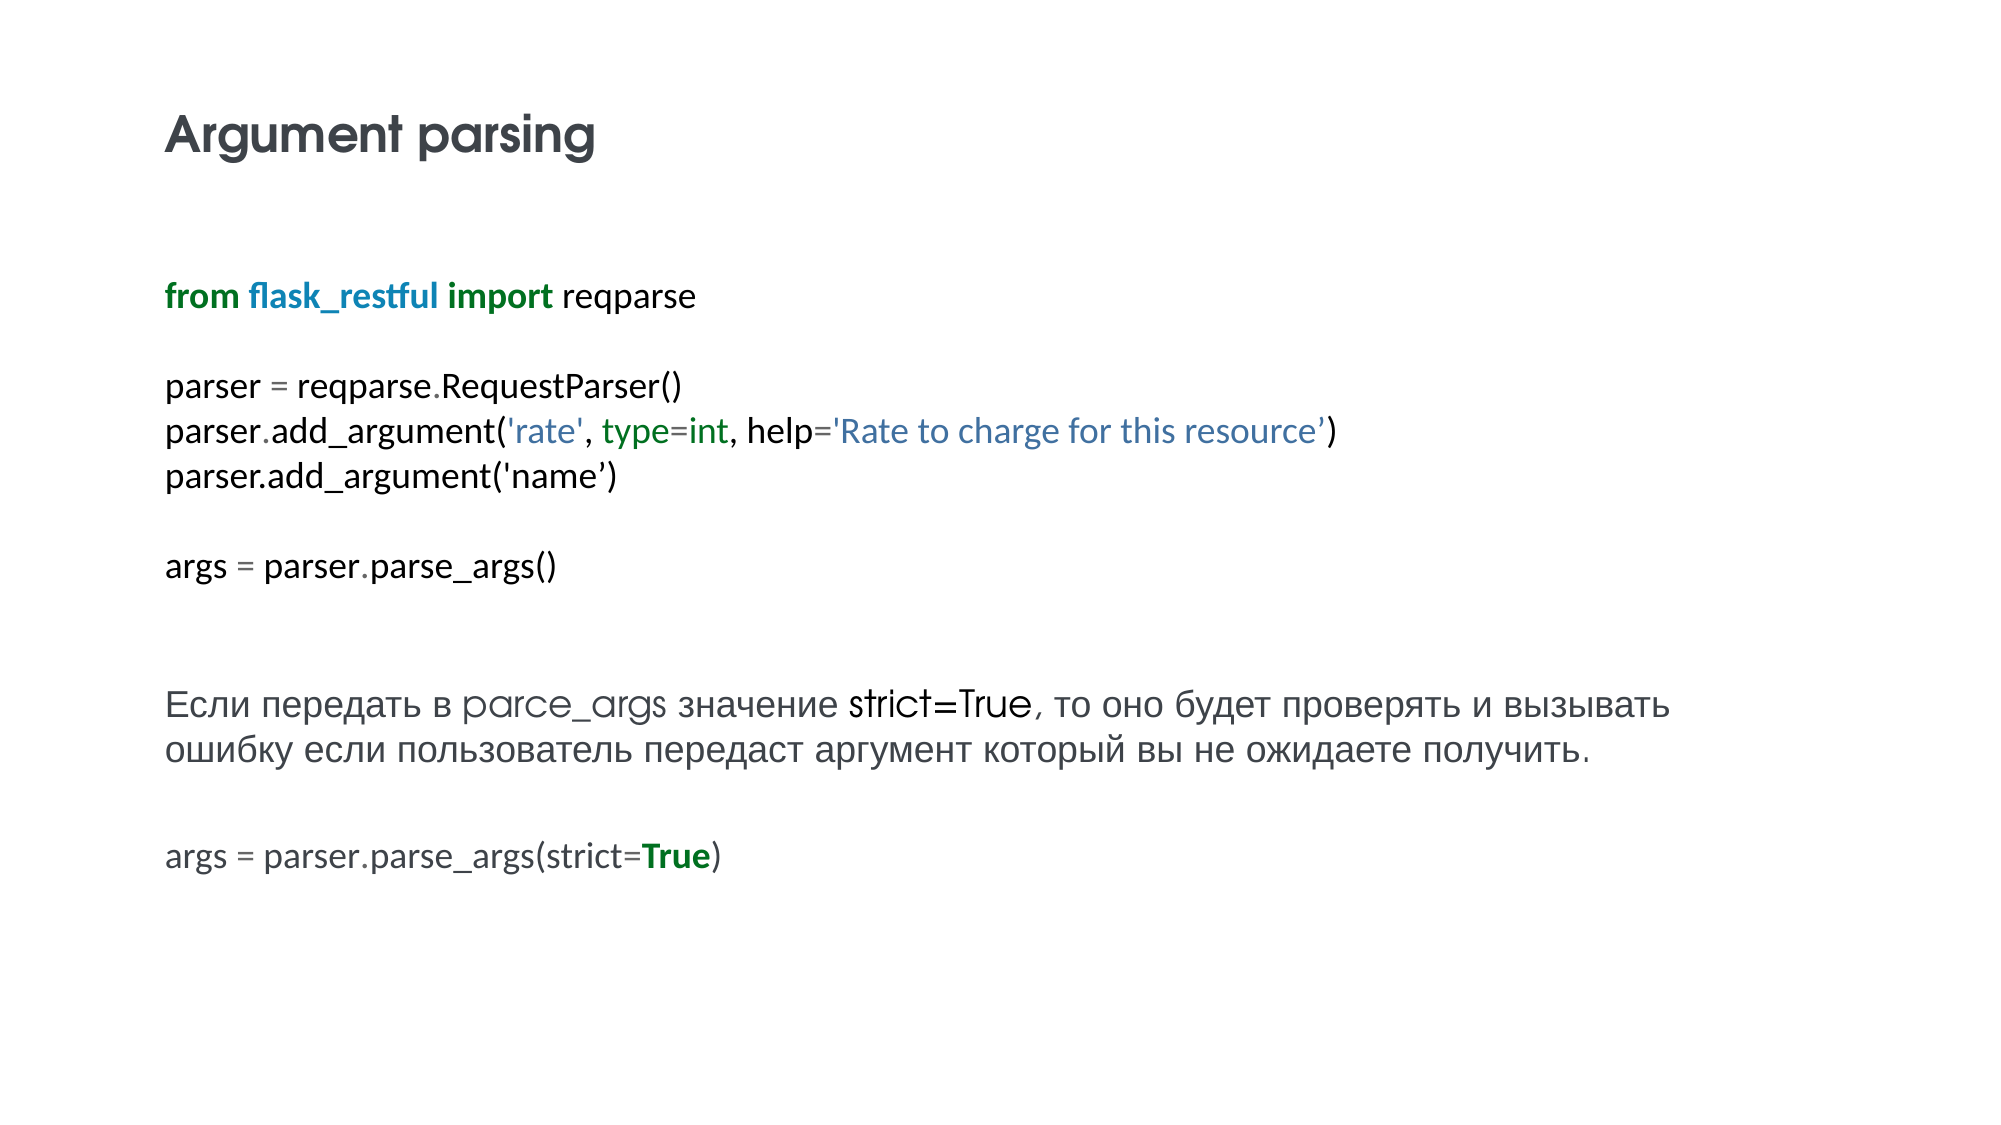

Argument parsing

from flask_restful import reqparse

parser = reqparse.RequestParser()
parser.add_argument('rate', type=int, help='Rate to charge for this resource’)
parser.add_argument('name’)

args = parser.parse_args()
Если передать в parce_args значение strict=True, то оно будет проверять и вызывать ошибку если пользователь передаст аргумент который вы не ожидаете получить.
args = parser.parse_args(strict=True)